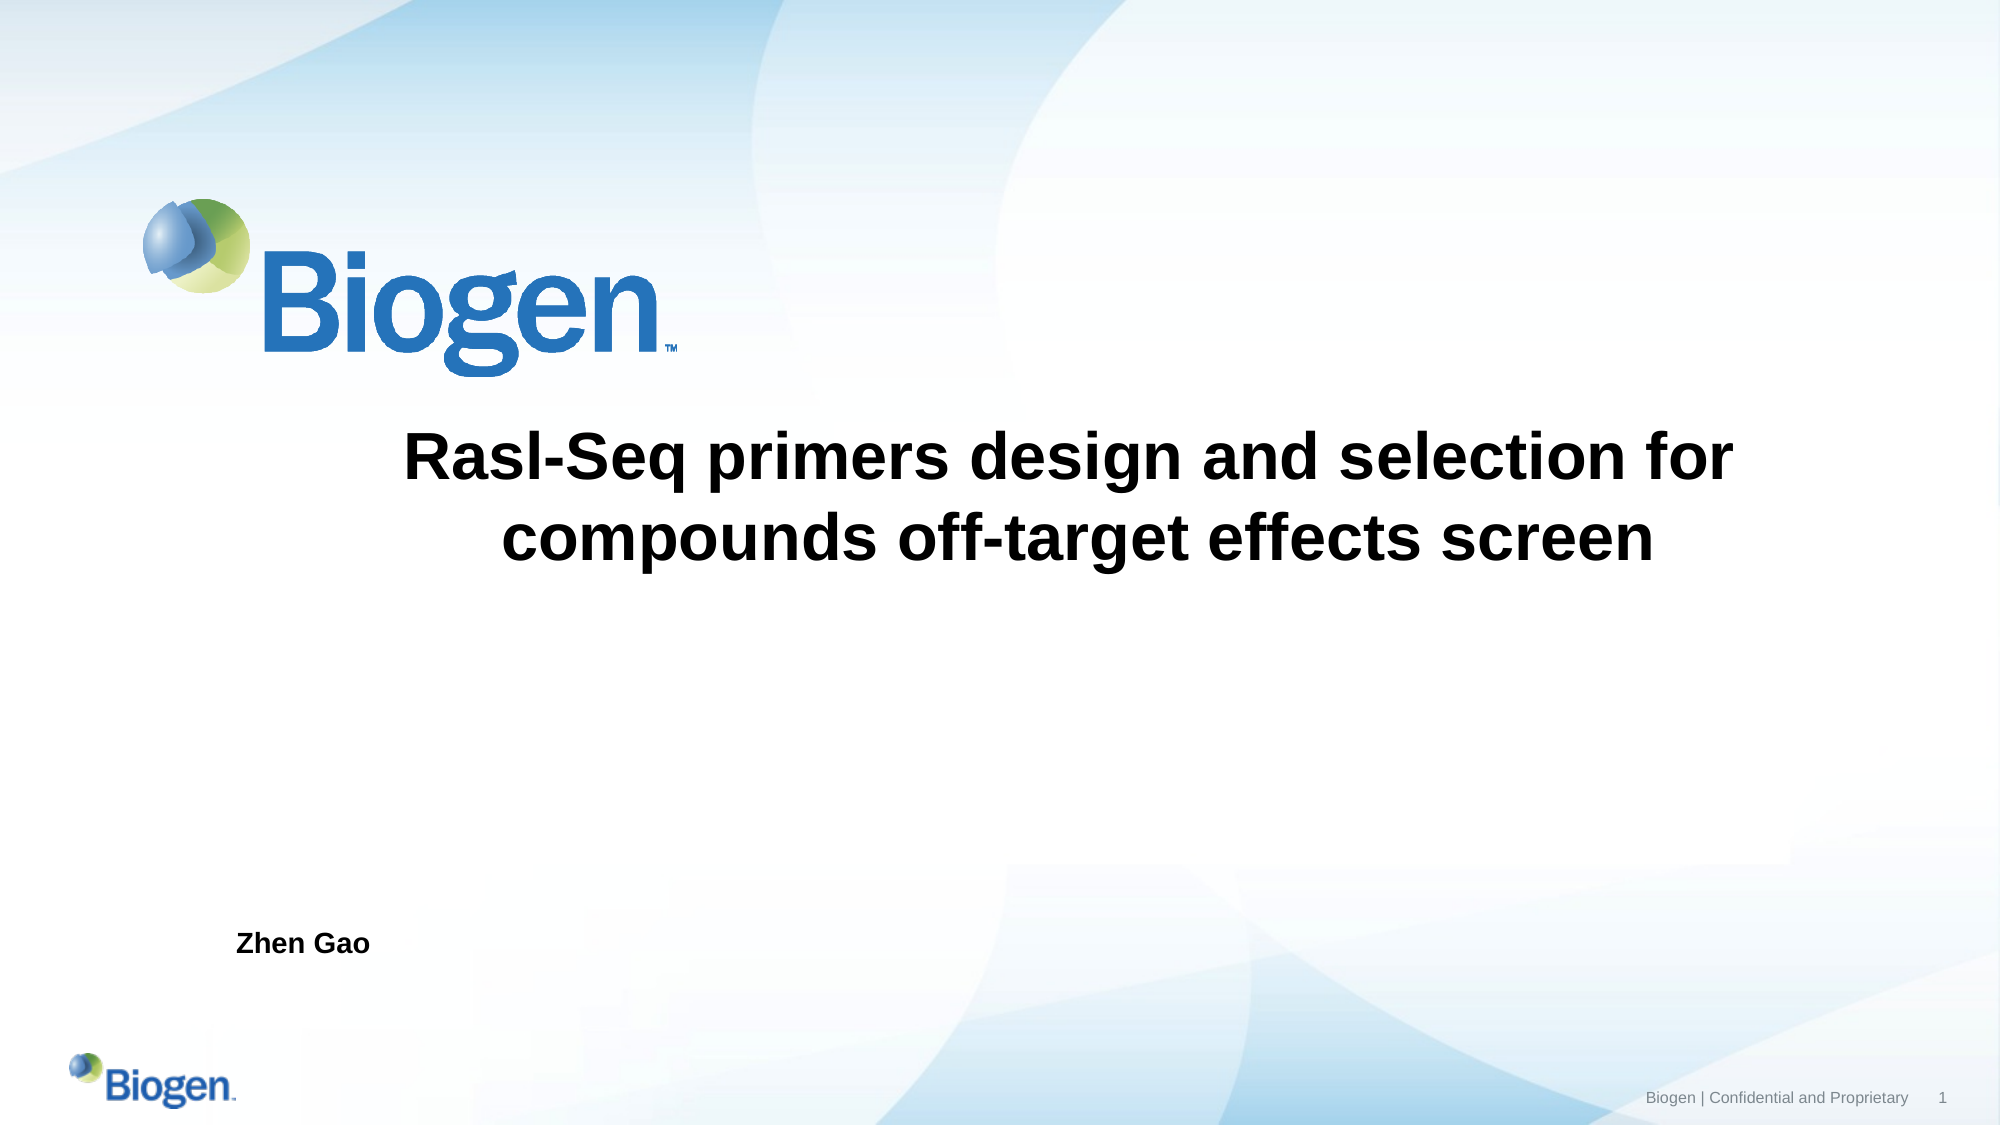

Rasl-Seq primers design and selection for
compounds off-target effects screen
Zhen Gao